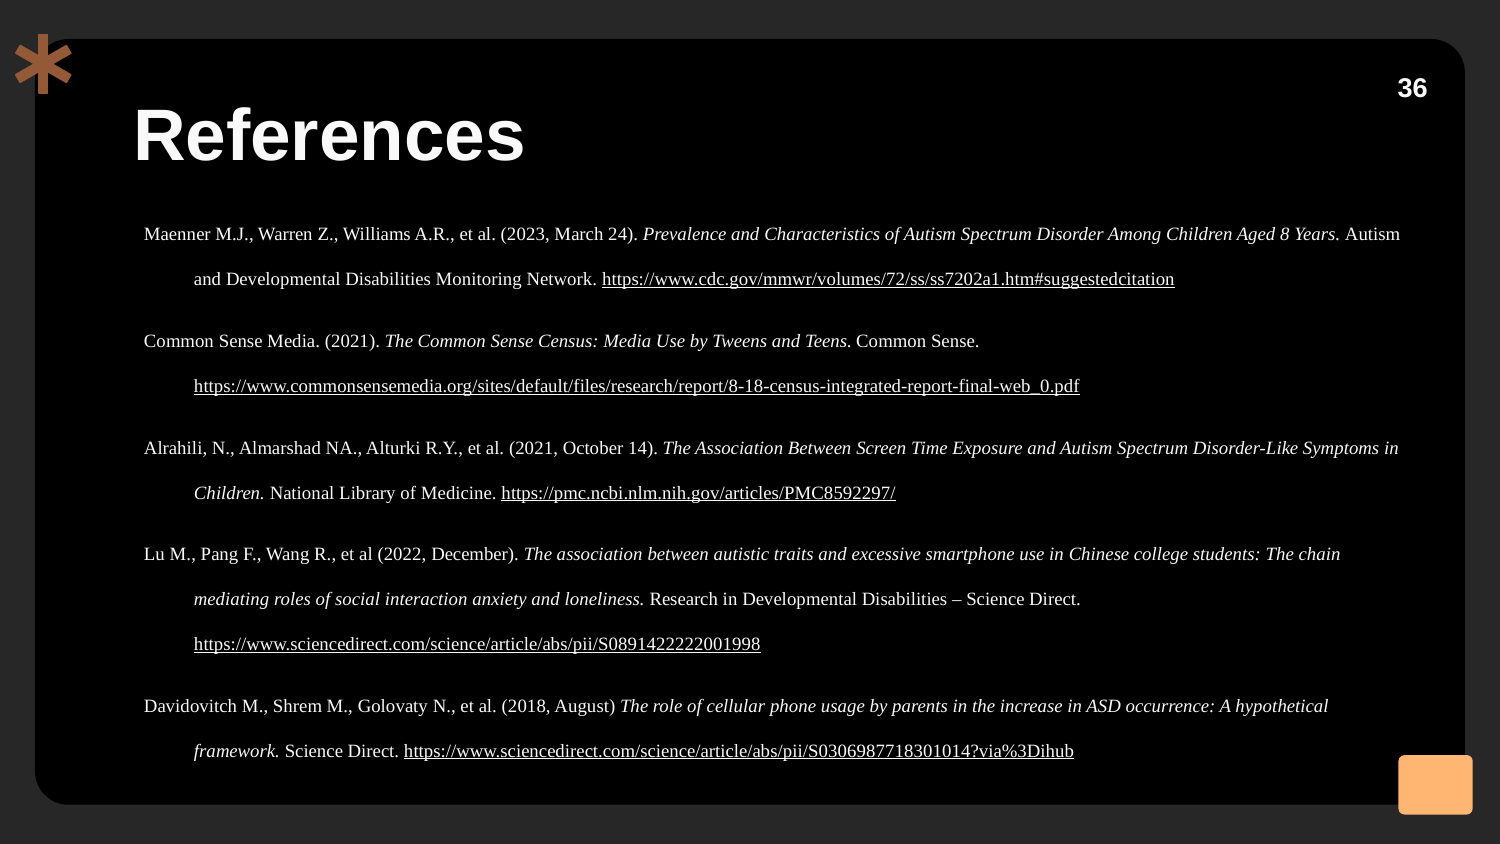

36
# References
Maenner M.J., Warren Z., Williams A.R., et al. (2023, March 24). Prevalence and Characteristics of Autism Spectrum Disorder Among Children Aged 8 Years. Autism and Developmental Disabilities Monitoring Network. https://www.cdc.gov/mmwr/volumes/72/ss/ss7202a1.htm#suggestedcitation
Common Sense Media. (2021). The Common Sense Census: Media Use by Tweens and Teens. Common Sense. https://www.commonsensemedia.org/sites/default/files/research/report/8-18-census-integrated-report-final-web_0.pdf
Alrahili, N., Almarshad NA., Alturki R.Y., et al. (2021, October 14). The Association Between Screen Time Exposure and Autism Spectrum Disorder-Like Symptoms in Children. National Library of Medicine. https://pmc.ncbi.nlm.nih.gov/articles/PMC8592297/
Lu M., Pang F., Wang R., et al (2022, December). The association between autistic traits and excessive smartphone use in Chinese college students: The chain mediating roles of social interaction anxiety and loneliness. Research in Developmental Disabilities – Science Direct. https://www.sciencedirect.com/science/article/abs/pii/S0891422222001998
Davidovitch M., Shrem M., Golovaty N., et al. (2018, August) The role of cellular phone usage by parents in the increase in ASD occurrence: A hypothetical framework. Science Direct. https://www.sciencedirect.com/science/article/abs/pii/S0306987718301014?via%3Dihub